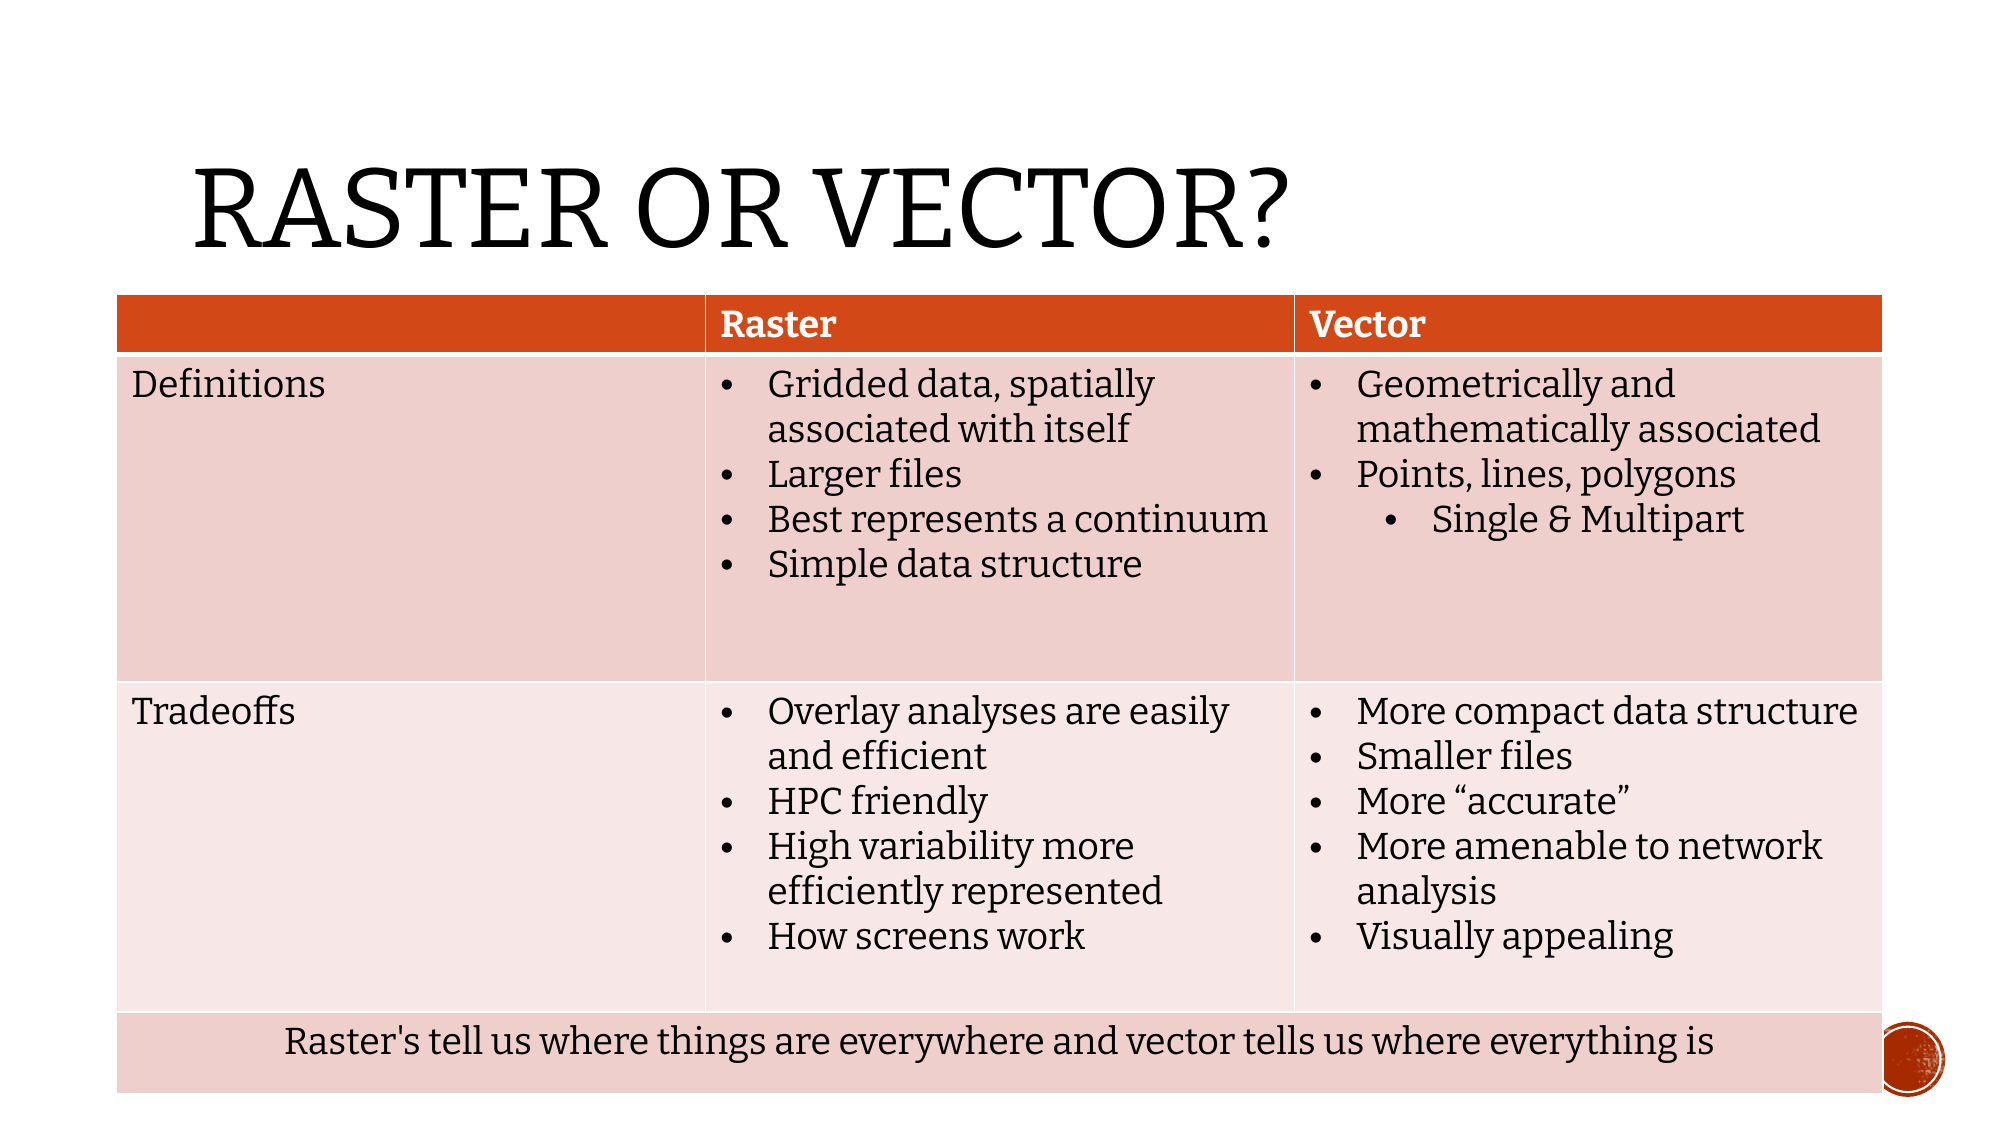

# Raster or Vector?
|  | Raster | Vector |
| --- | --- | --- |
| Definitions | Gridded data, spatially associated with itself Larger files Best represents a continuum Simple data structure | Geometrically and mathematically associated Points, lines, polygons Single & Multipart |
| Tradeoffs | Overlay analyses are easily and efficient HPC friendly High variability more efficiently represented How screens work | More compact data structure Smaller files More “accurate” More amenable to network analysis Visually appealing |
| Raster's tell us where things are everywhere and vector tells us where everything is |  |  |